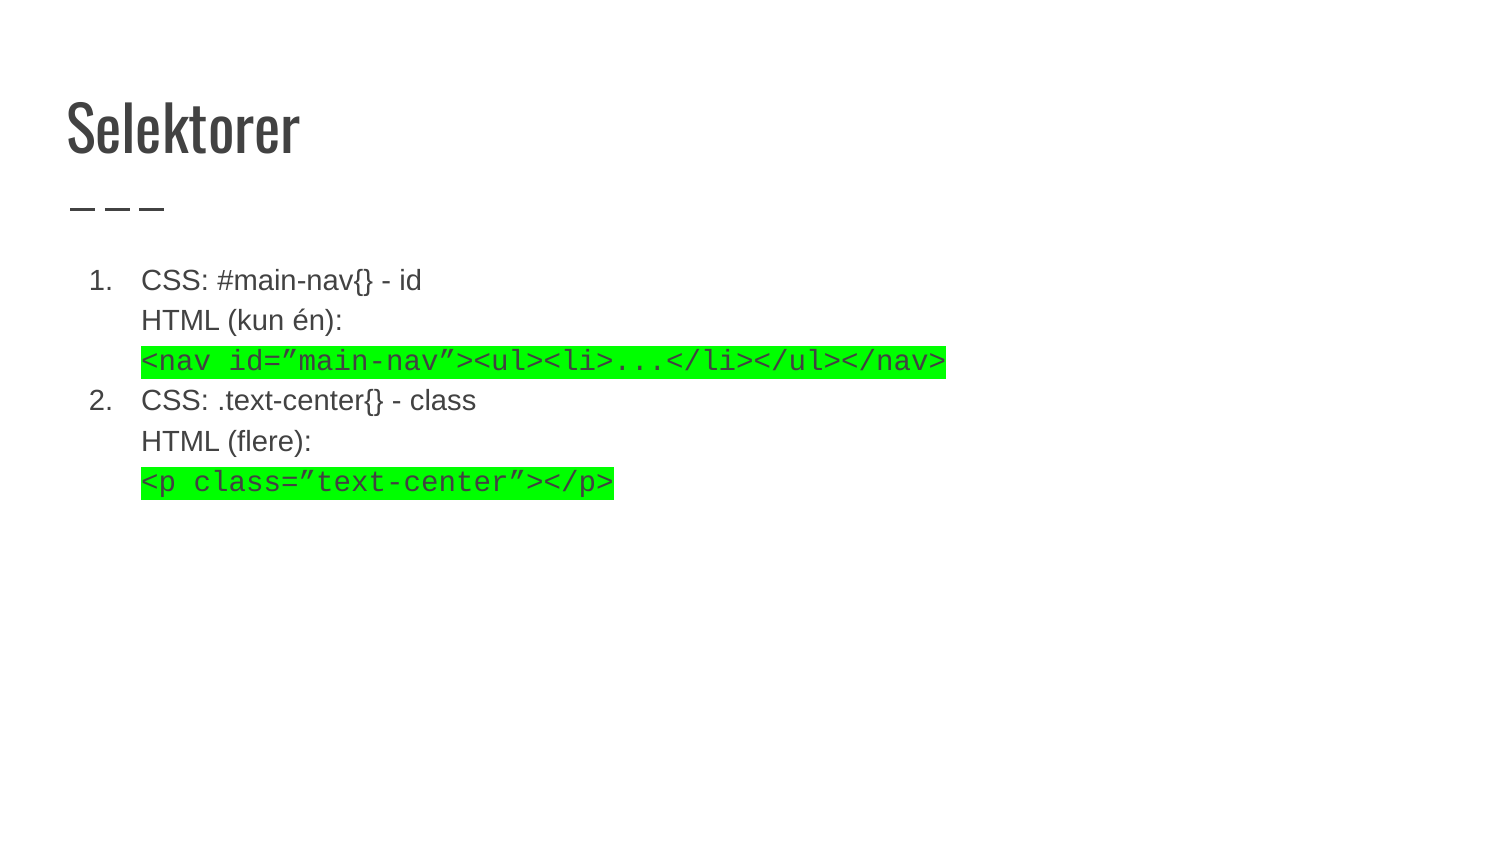

# Selektorer
CSS: #main-nav{} - id
HTML (kun én):
<nav id=”main-nav”><ul><li>...</li></ul></nav>
CSS: .text-center{} - class
HTML (flere):
<p class=”text-center”></p>